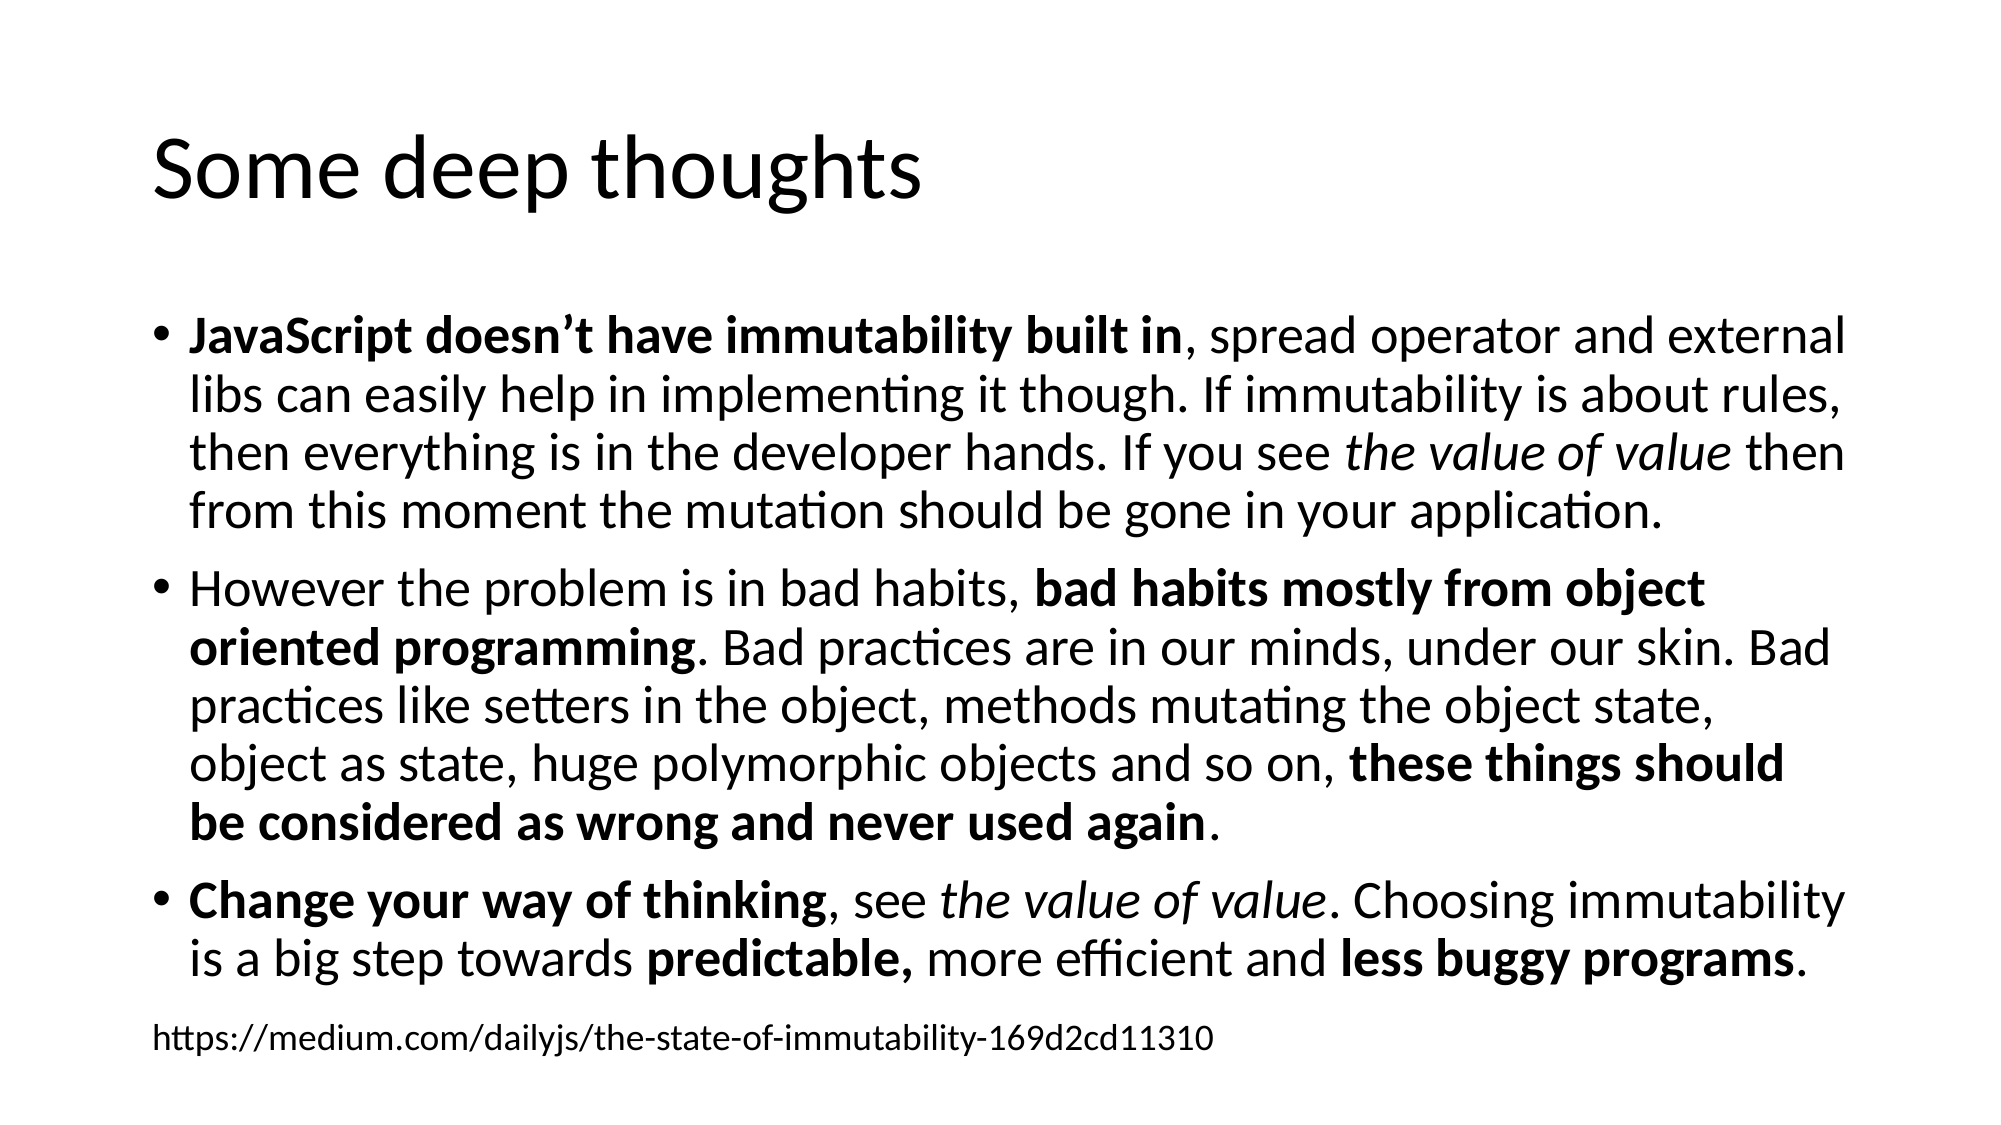

# Some deep thoughts
JavaScript doesn’t have immutability built in, spread operator and external libs can easily help in implementing it though. If immutability is about rules, then everything is in the developer hands. If you see the value of value then from this moment the mutation should be gone in your application.
However the problem is in bad habits, bad habits mostly from object oriented programming. Bad practices are in our minds, under our skin. Bad practices like setters in the object, methods mutating the object state, object as state, huge polymorphic objects and so on, these things should be considered as wrong and never used again.
Change your way of thinking, see the value of value. Choosing immutability is a big step towards predictable, more efficient and less buggy programs.

https://medium.com/dailyjs/the-state-of-immutability-169d2cd11310